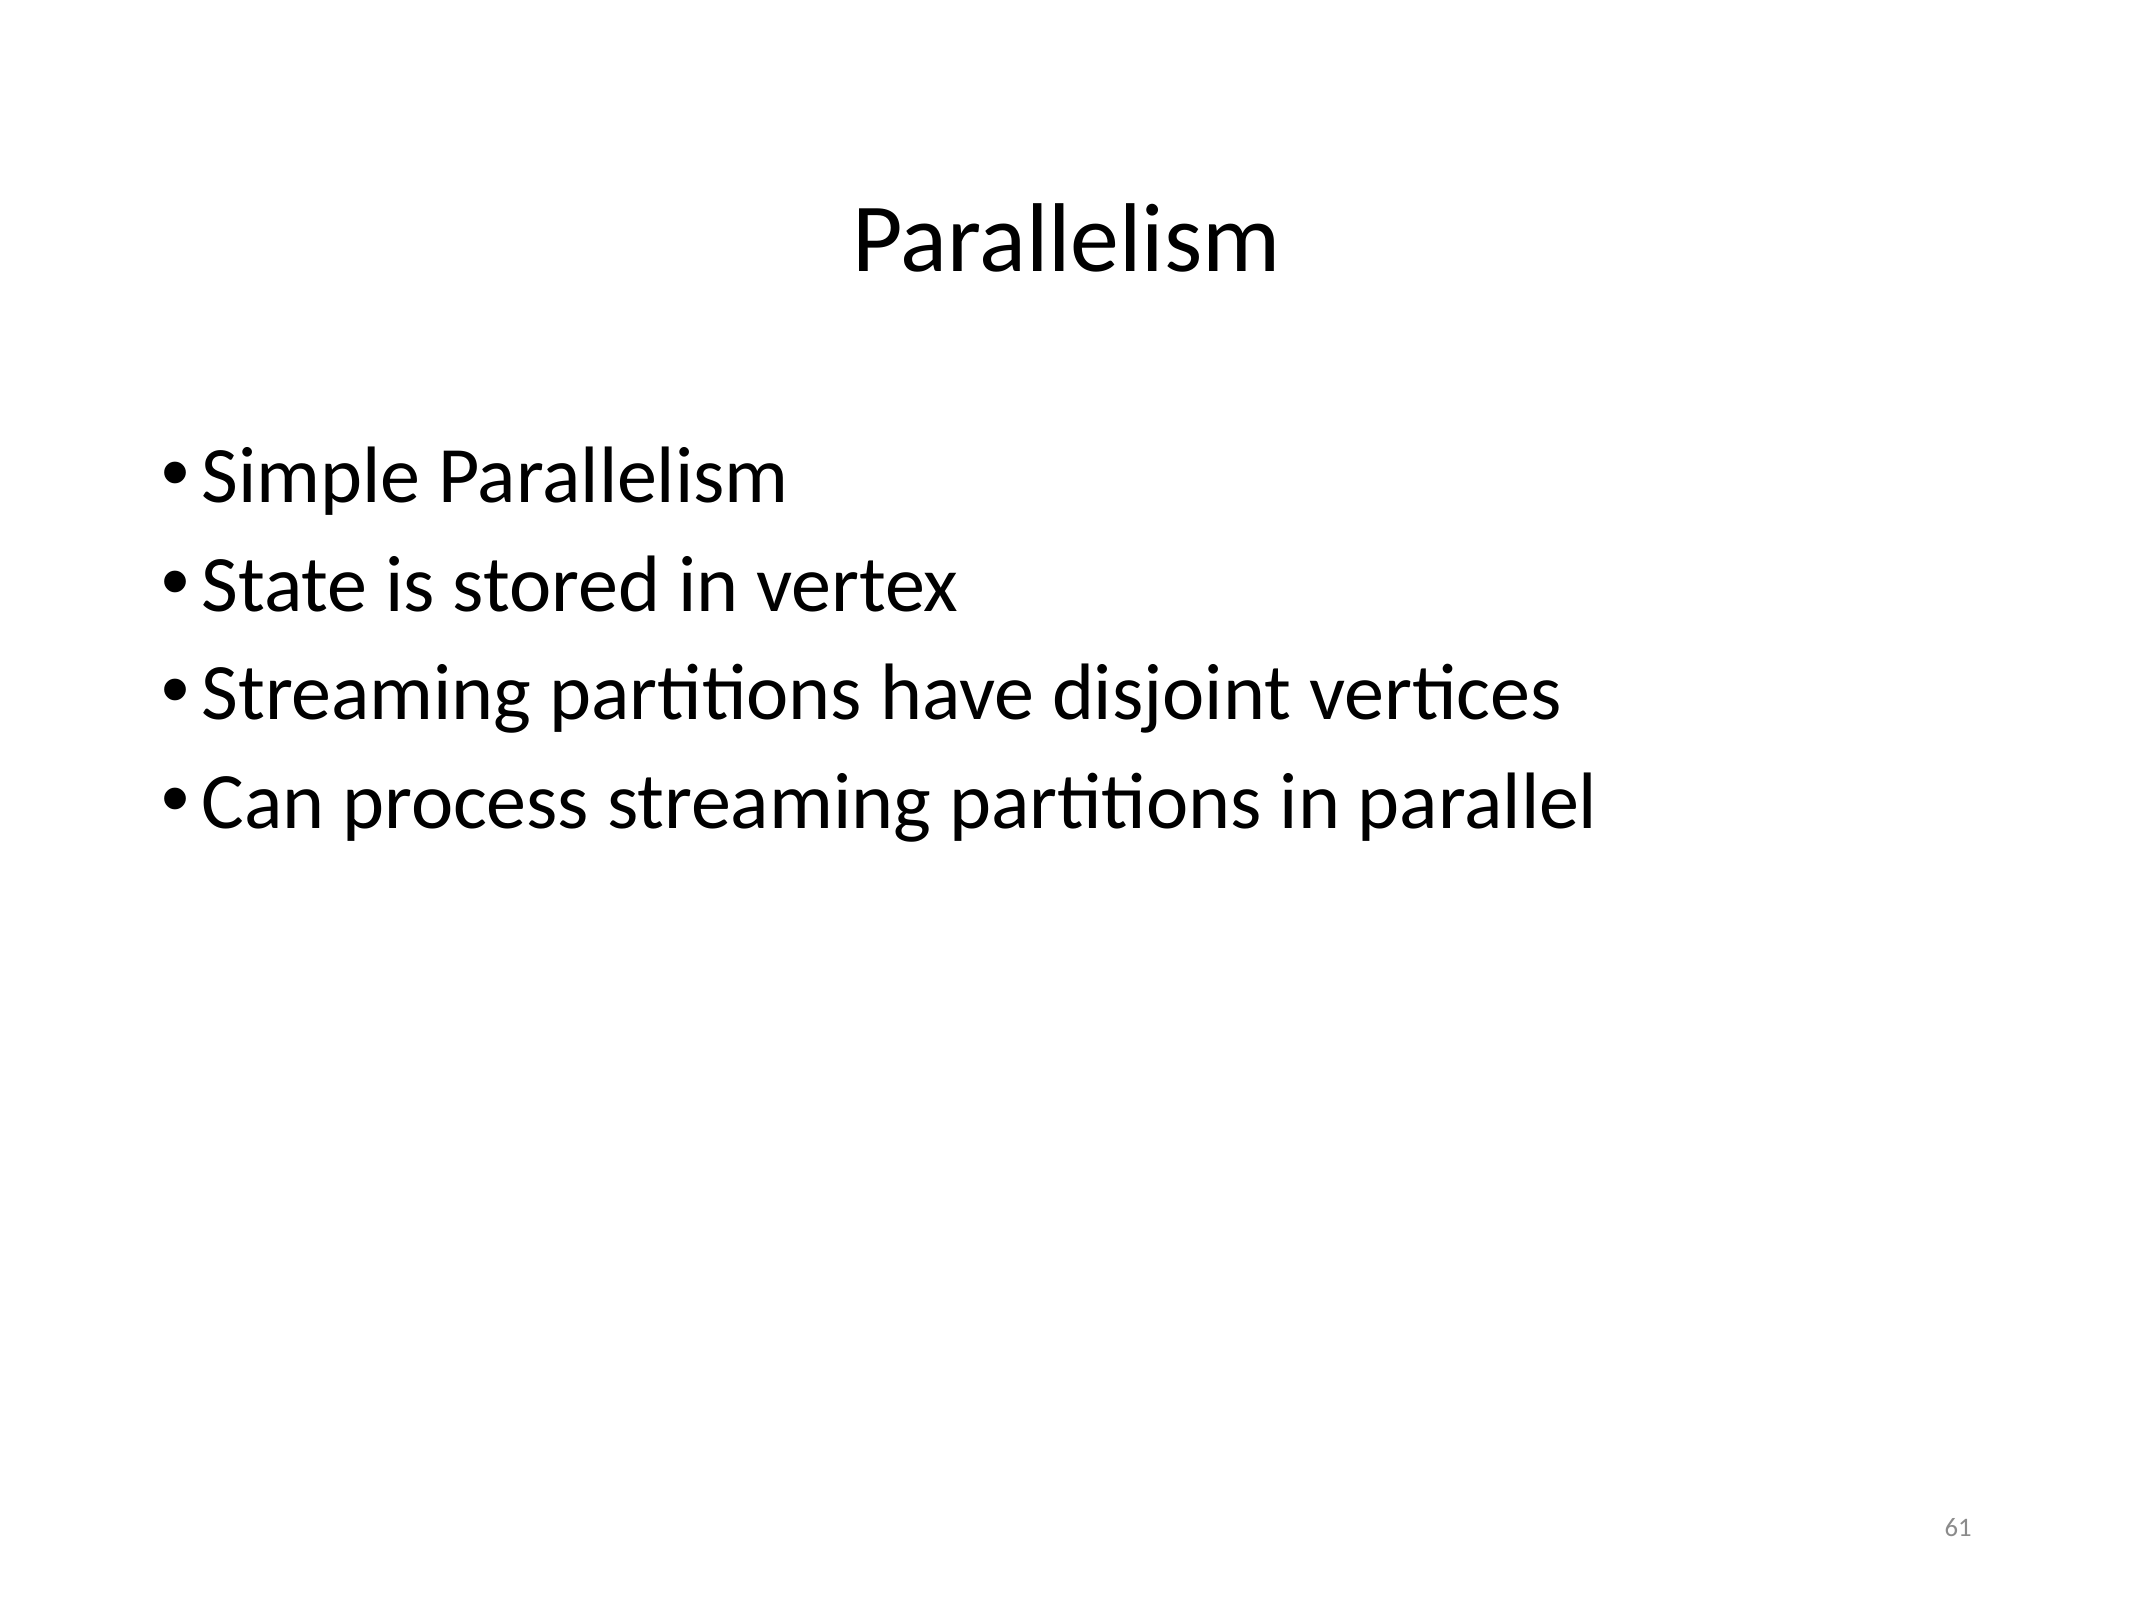

# Parallelism
Simple Parallelism
State is stored in vertex
Streaming partitions have disjoint vertices
Can process streaming partitions in parallel
61